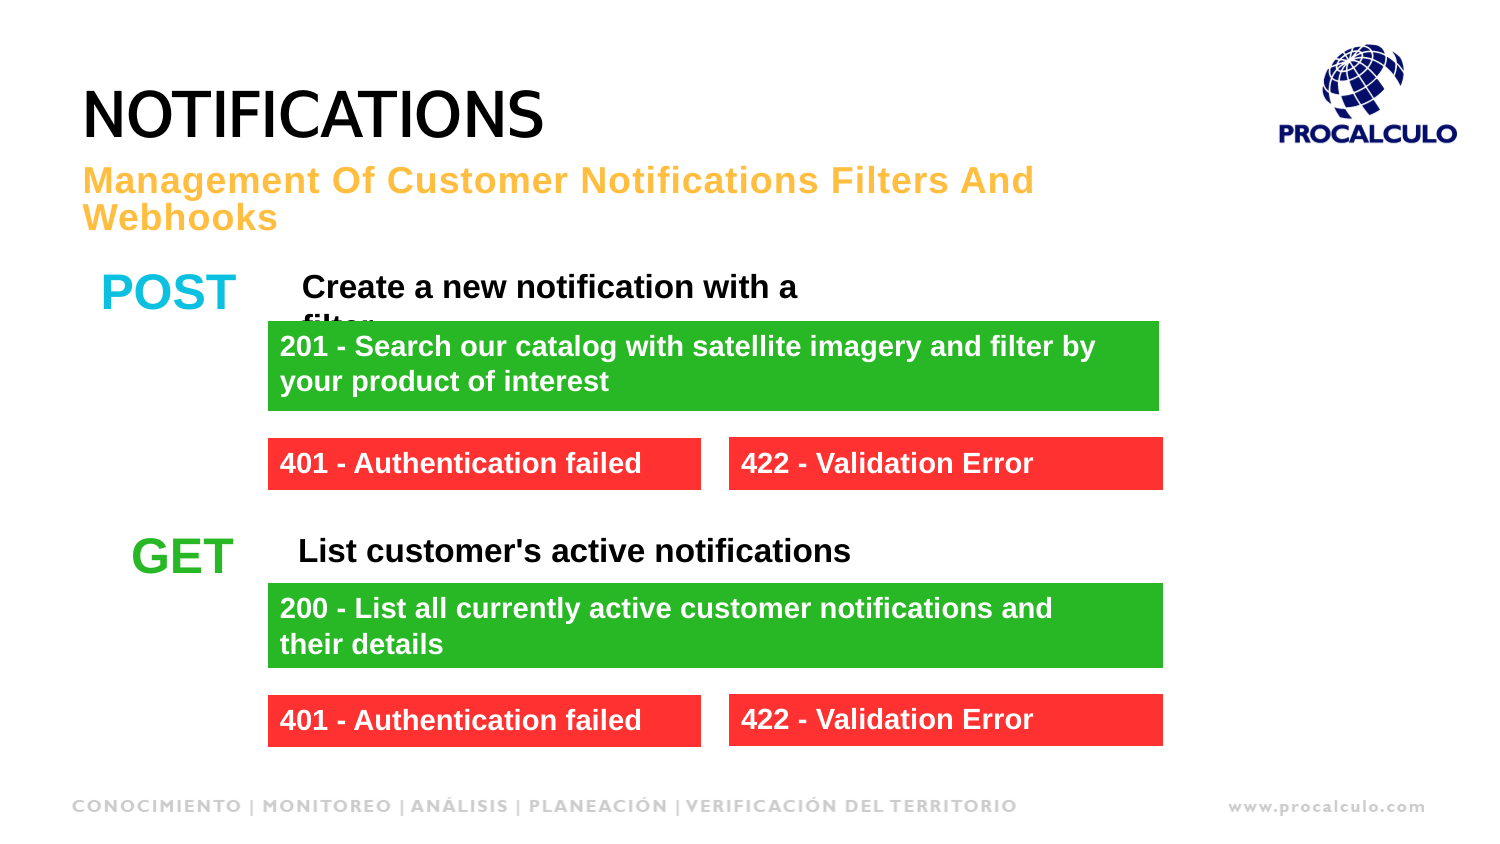

NOTIFICATIONS
Management Of Customer Notifications Filters And Webhooks
POST
Create a new notification with a filter

201 - Search our catalog with satellite imagery and filter by your product of interest

422 - Validation Error
401 - Authentication failed
GET
List customer's active notifications

200 - List all currently active customer notifications and their details

422 - Validation Error
401 - Authentication failed